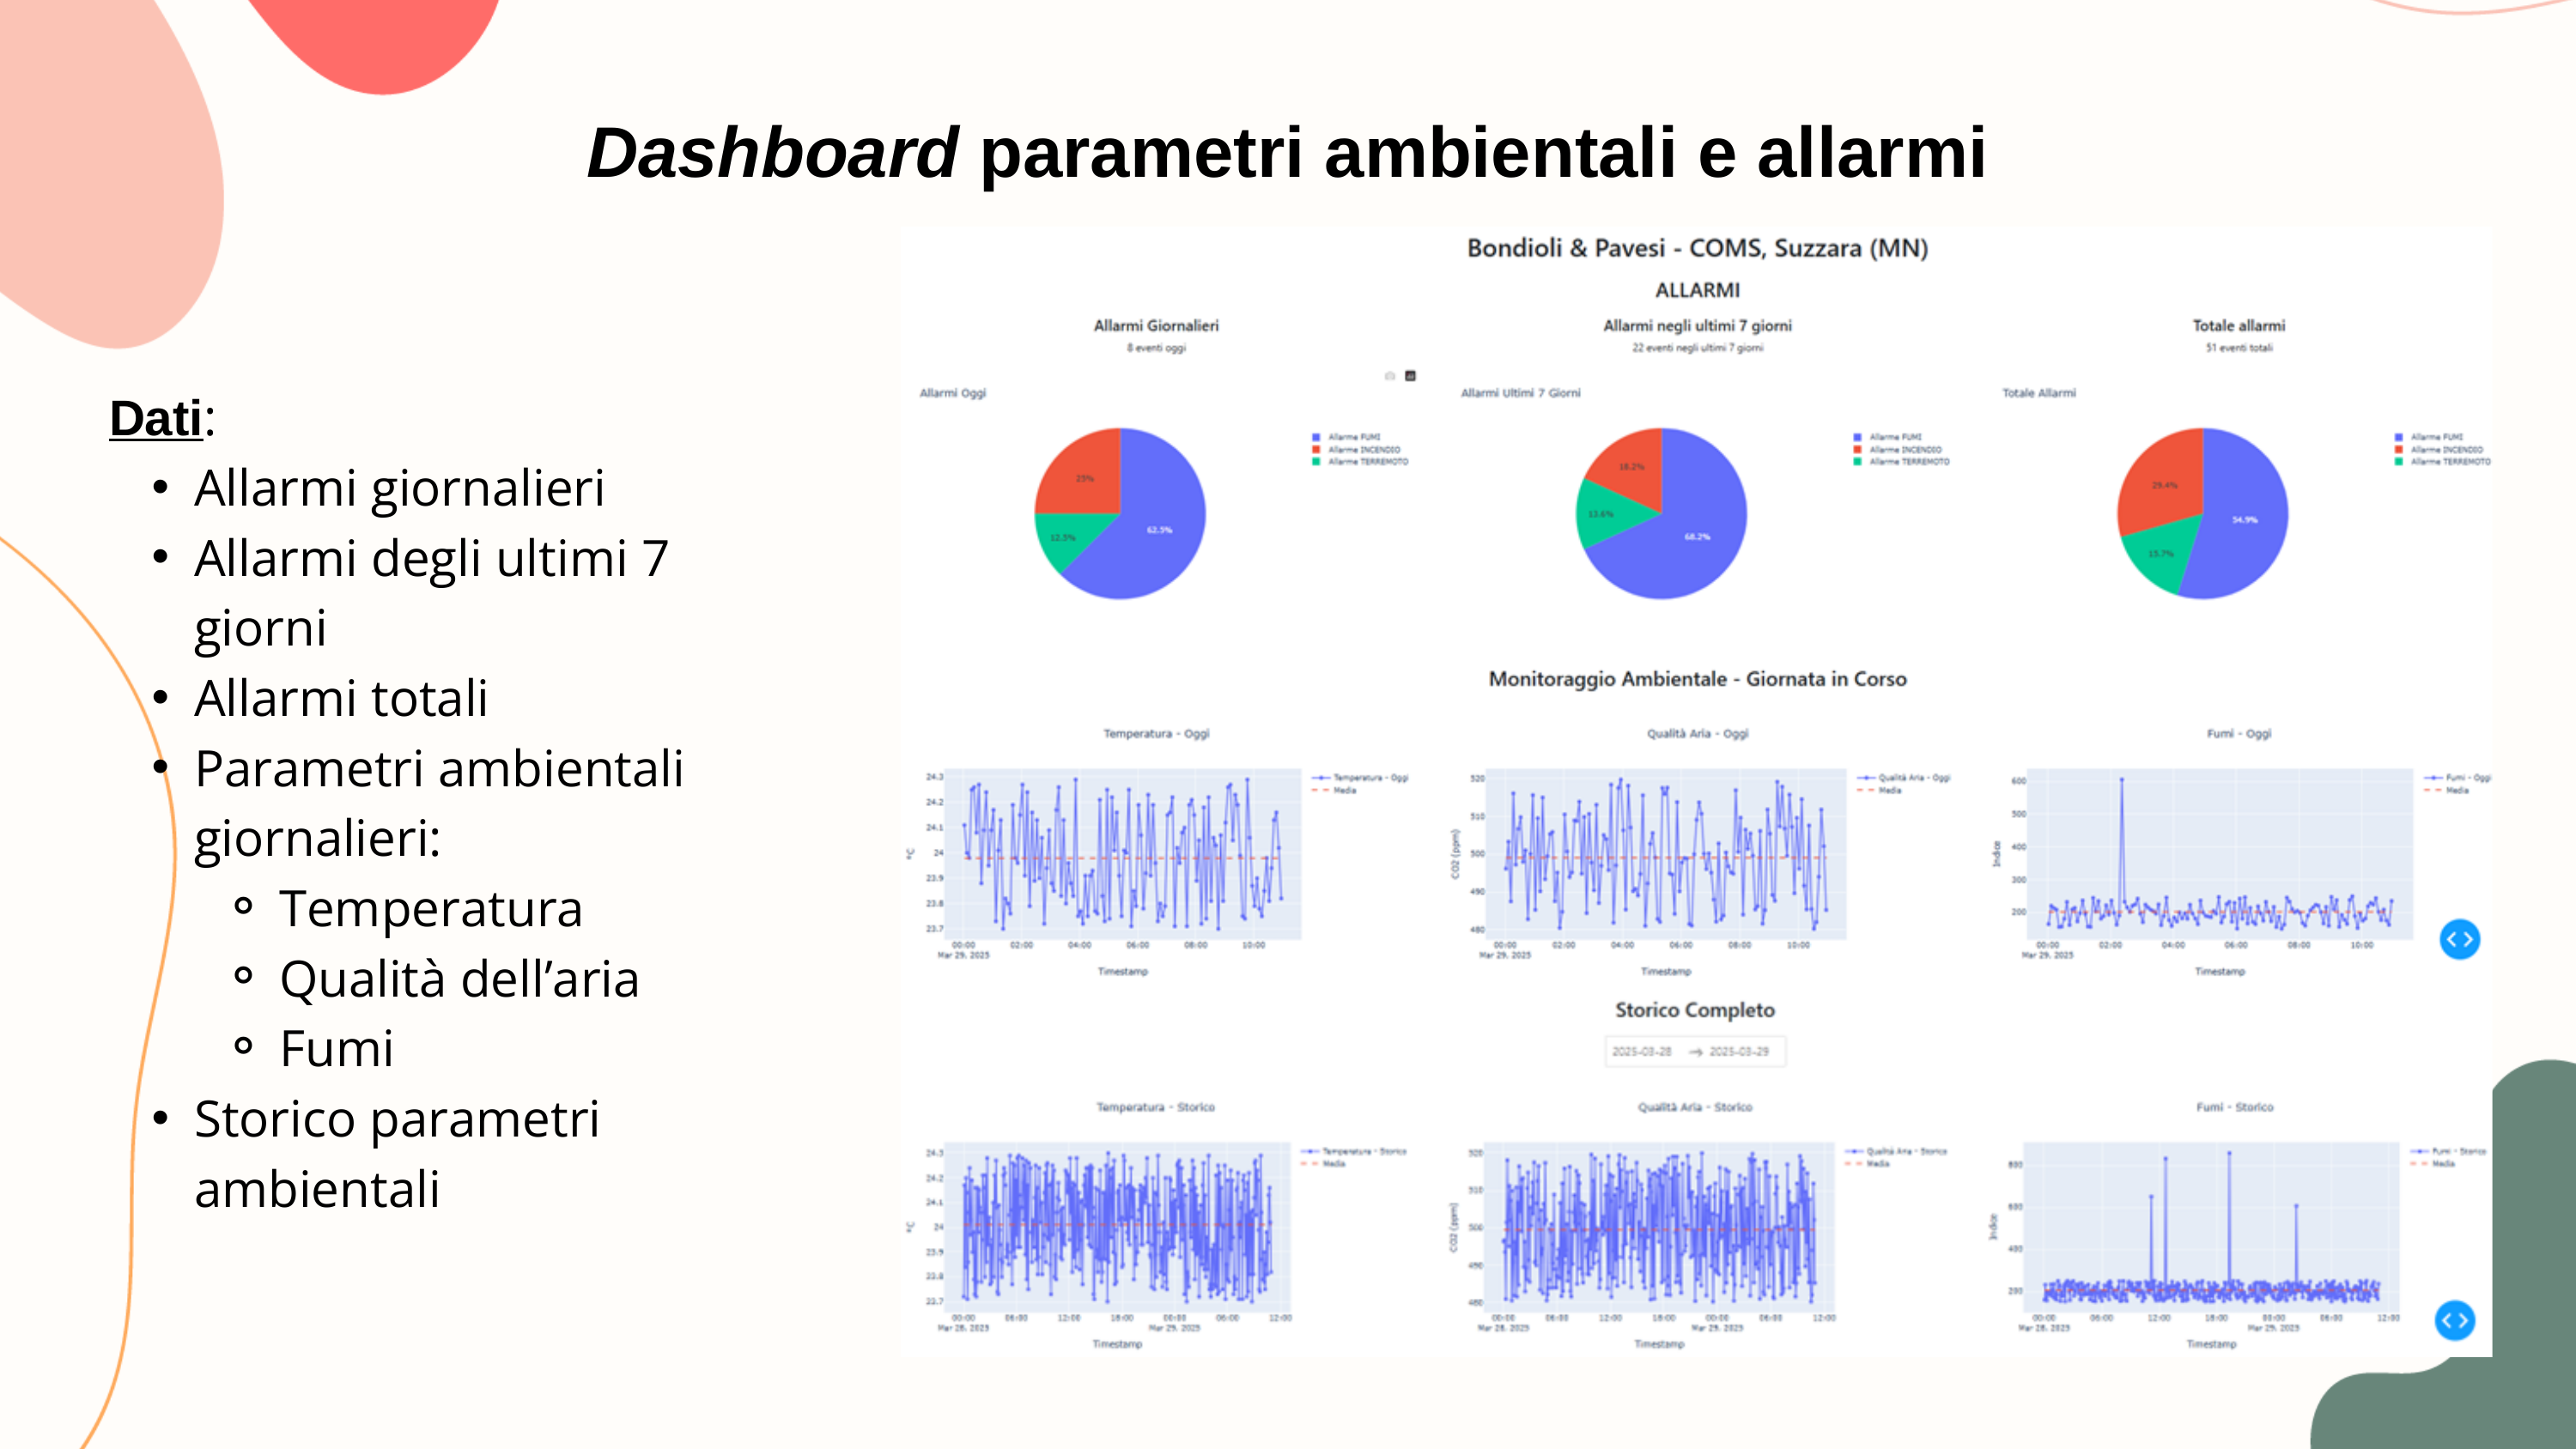

Dashboard parametri ambientali e allarmi

Dati:
Allarmi giornalieri
Allarmi degli ultimi 7 giorni
Allarmi totali
Parametri ambientali giornalieri:
Temperatura
Qualità dell’aria
Fumi
Storico parametri ambientali